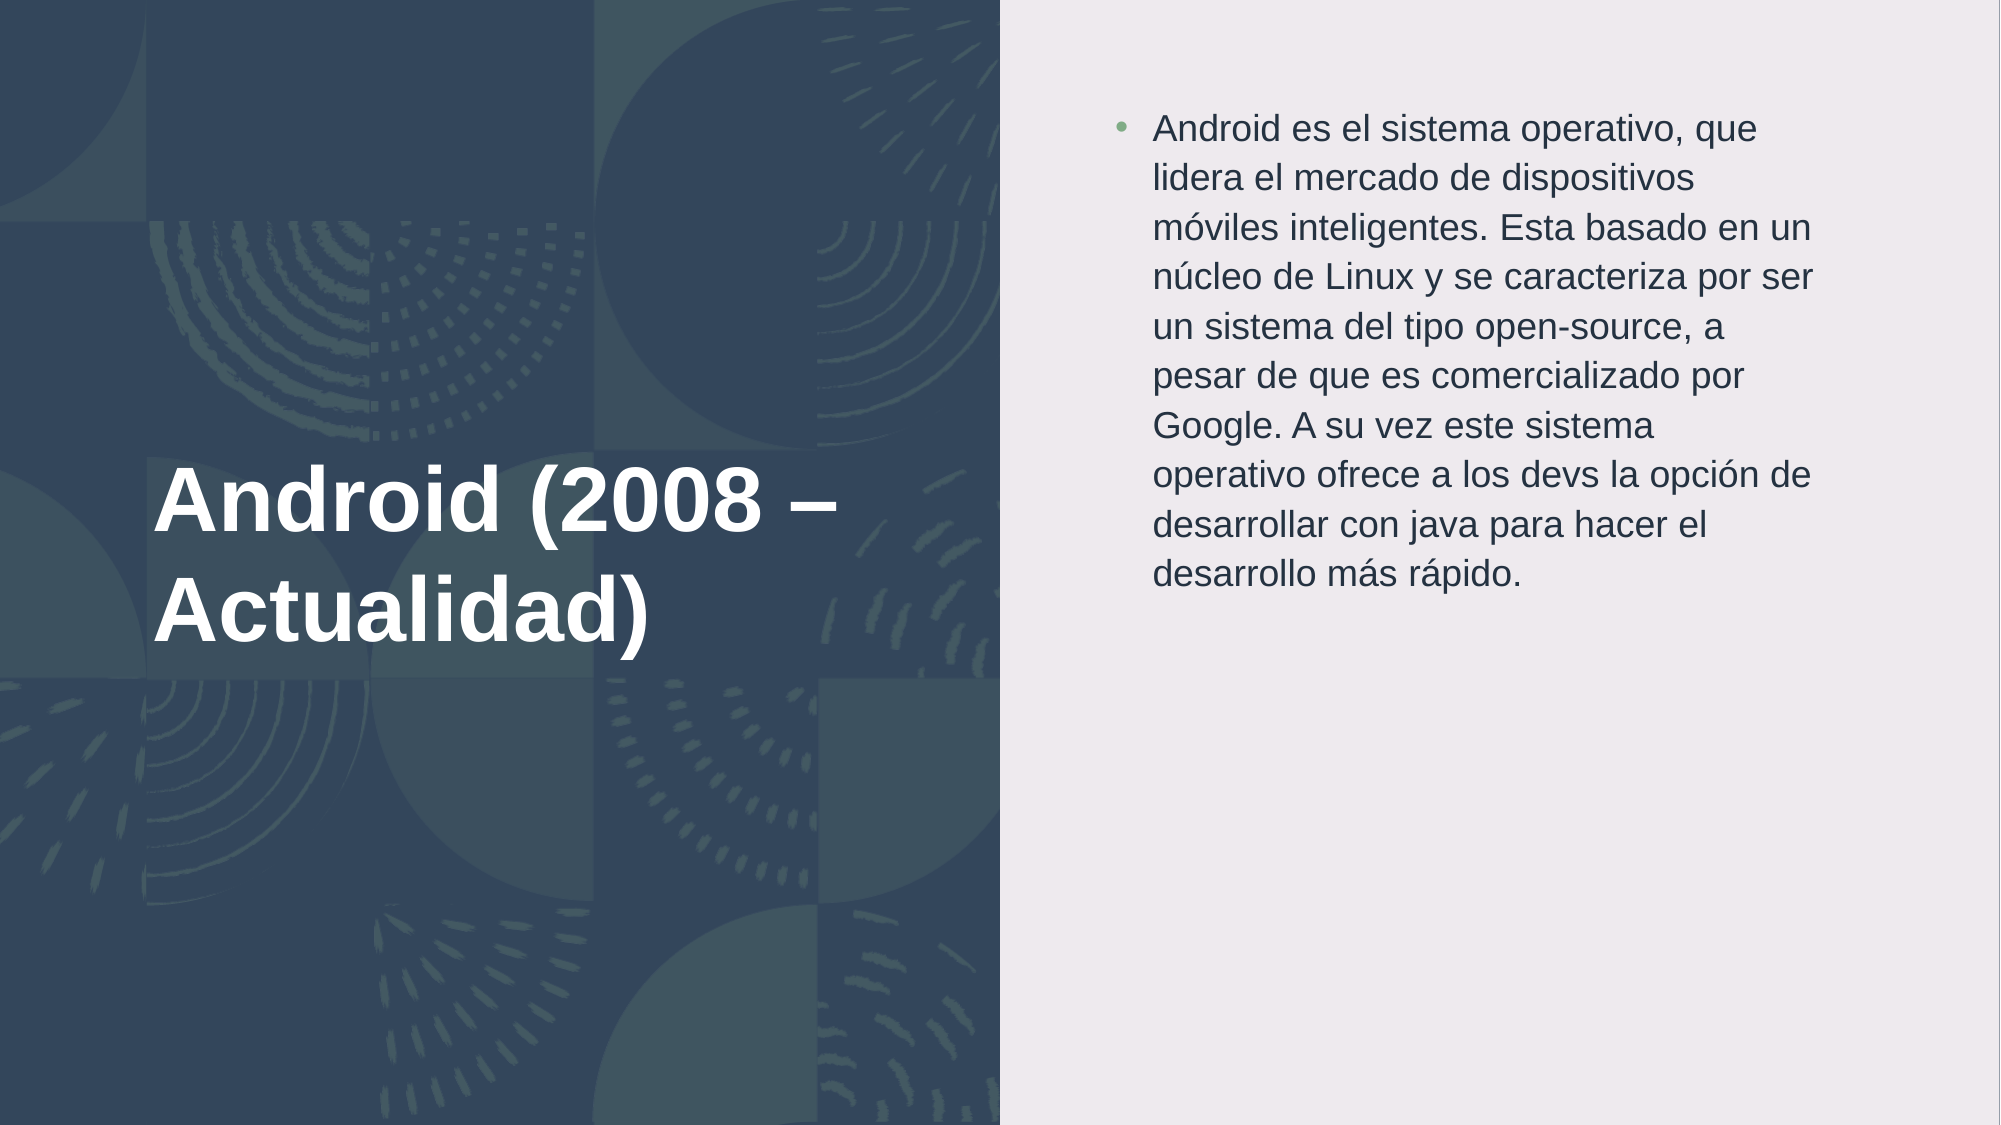

# Android (2008 – Actualidad)
Android es el sistema operativo, que lidera el mercado de dispositivos móviles inteligentes. Esta basado en un núcleo de Linux y se caracteriza por ser un sistema del tipo open-source, a pesar de que es comercializado por Google. A su vez este sistema operativo ofrece a los devs la opción de desarrollar con java para hacer el desarrollo más rápido.